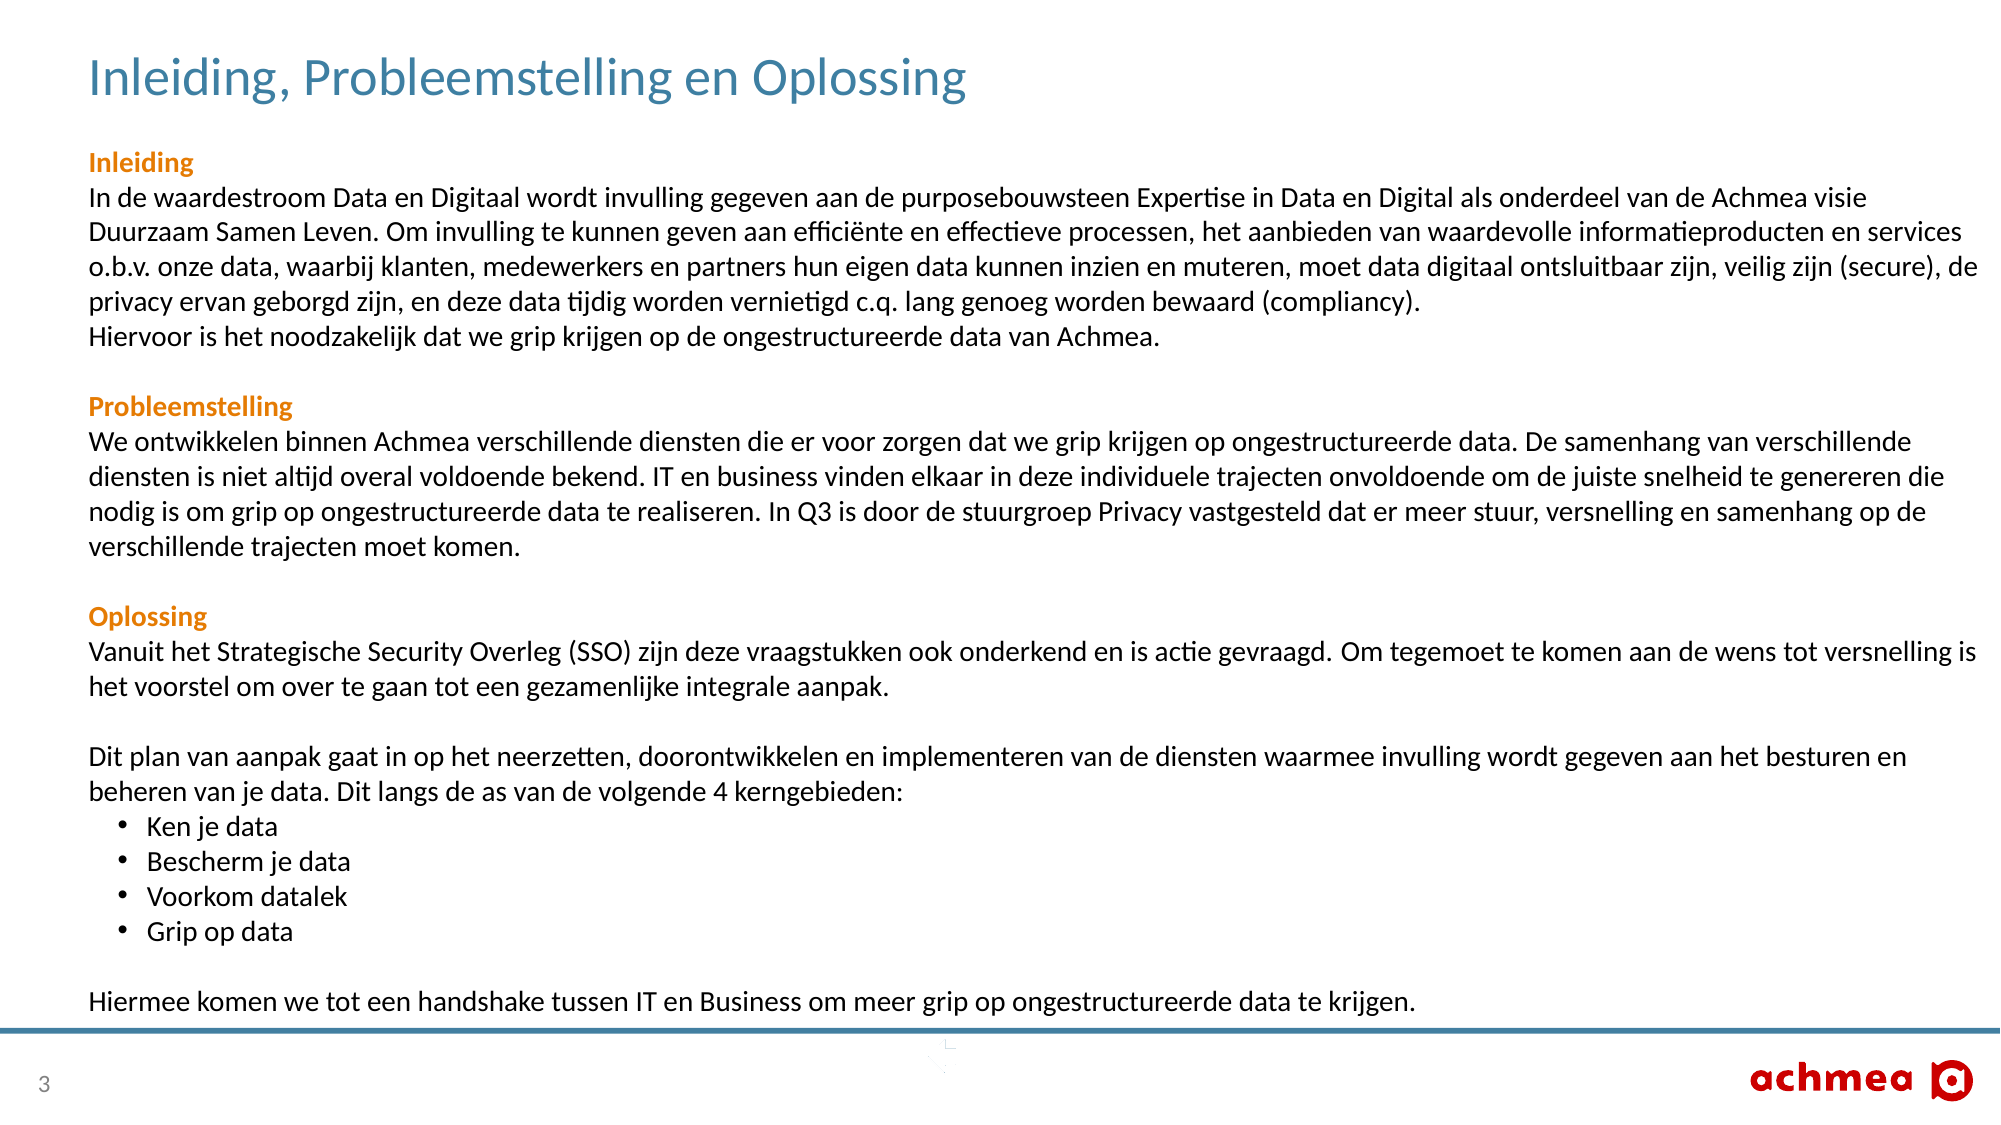

# Inleiding, Probleemstelling en Oplossing

Inleiding
In de waardestroom Data en Digitaal wordt invulling gegeven aan de purposebouwsteen Expertise in Data en Digital als onderdeel van de Achmea visie Duurzaam Samen Leven. Om invulling te kunnen geven aan efficiënte en effectieve processen, het aanbieden van waardevolle informatieproducten en services o.b.v. onze data, waarbij klanten, medewerkers en partners hun eigen data kunnen inzien en muteren, moet data digitaal ontsluitbaar zijn, veilig zijn (secure), de privacy ervan geborgd zijn, en deze data tijdig worden vernietigd c.q. lang genoeg worden bewaard (compliancy).
Hiervoor is het noodzakelijk dat we grip krijgen op de ongestructureerde data van Achmea.

Probleemstelling
We ontwikkelen binnen Achmea verschillende diensten die er voor zorgen dat we grip krijgen op ongestructureerde data. De samenhang van verschillende diensten is niet altijd overal voldoende bekend. IT en business vinden elkaar in deze individuele trajecten onvoldoende om de juiste snelheid te genereren die nodig is om grip op ongestructureerde data te realiseren. In Q3 is door de stuurgroep Privacy vastgesteld dat er meer stuur, versnelling en samenhang op de verschillende trajecten moet komen.

Oplossing
Vanuit het Strategische Security Overleg (SSO) zijn deze vraagstukken ook onderkend en is actie gevraagd. Om tegemoet te komen aan de wens tot versnelling is het voorstel om over te gaan tot een gezamenlijke integrale aanpak.

Dit plan van aanpak gaat in op het neerzetten, doorontwikkelen en implementeren van de diensten waarmee invulling wordt gegeven aan het besturen en beheren van je data. Dit langs de as van de volgende 4 kerngebieden:
Ken je data
Bescherm je data
Voorkom datalek
Grip op data

Hiermee komen we tot een handshake tussen IT en Business om meer grip op ongestructureerde data te krijgen.
3